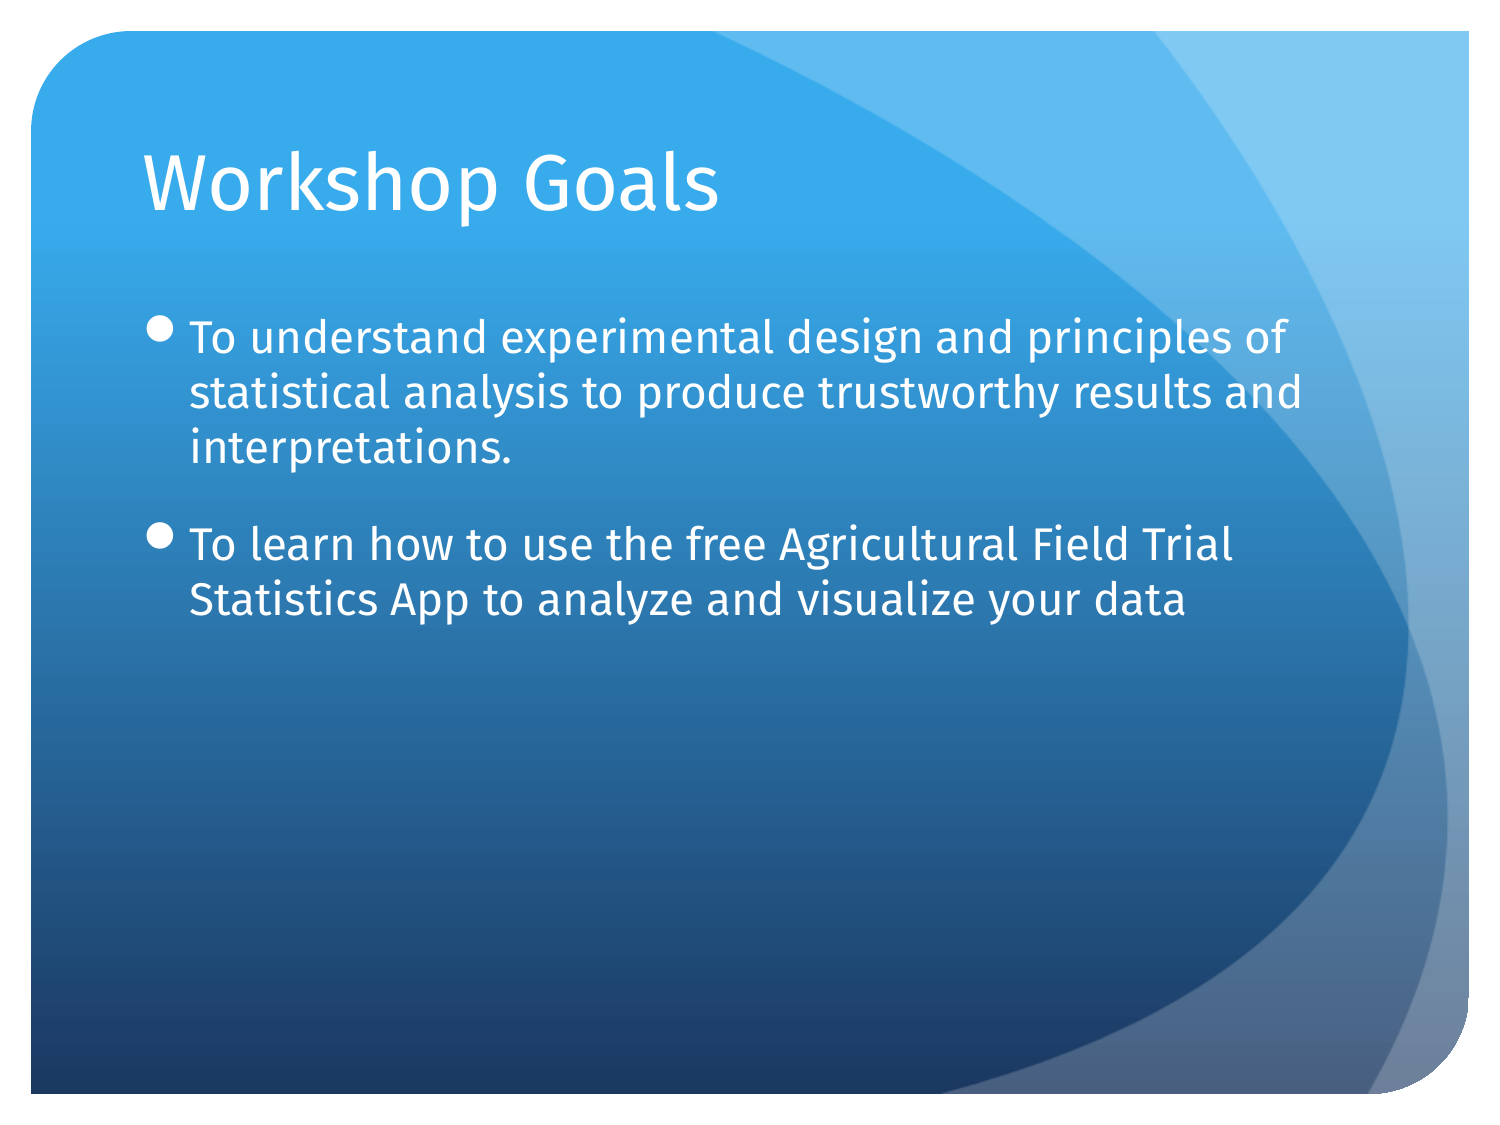

# Workshop Goals
To understand experimental design and principles of statistical analysis to produce trustworthy results and interpretations.
To learn how to use the free Agricultural Field Trial Statistics App to analyze and visualize your data